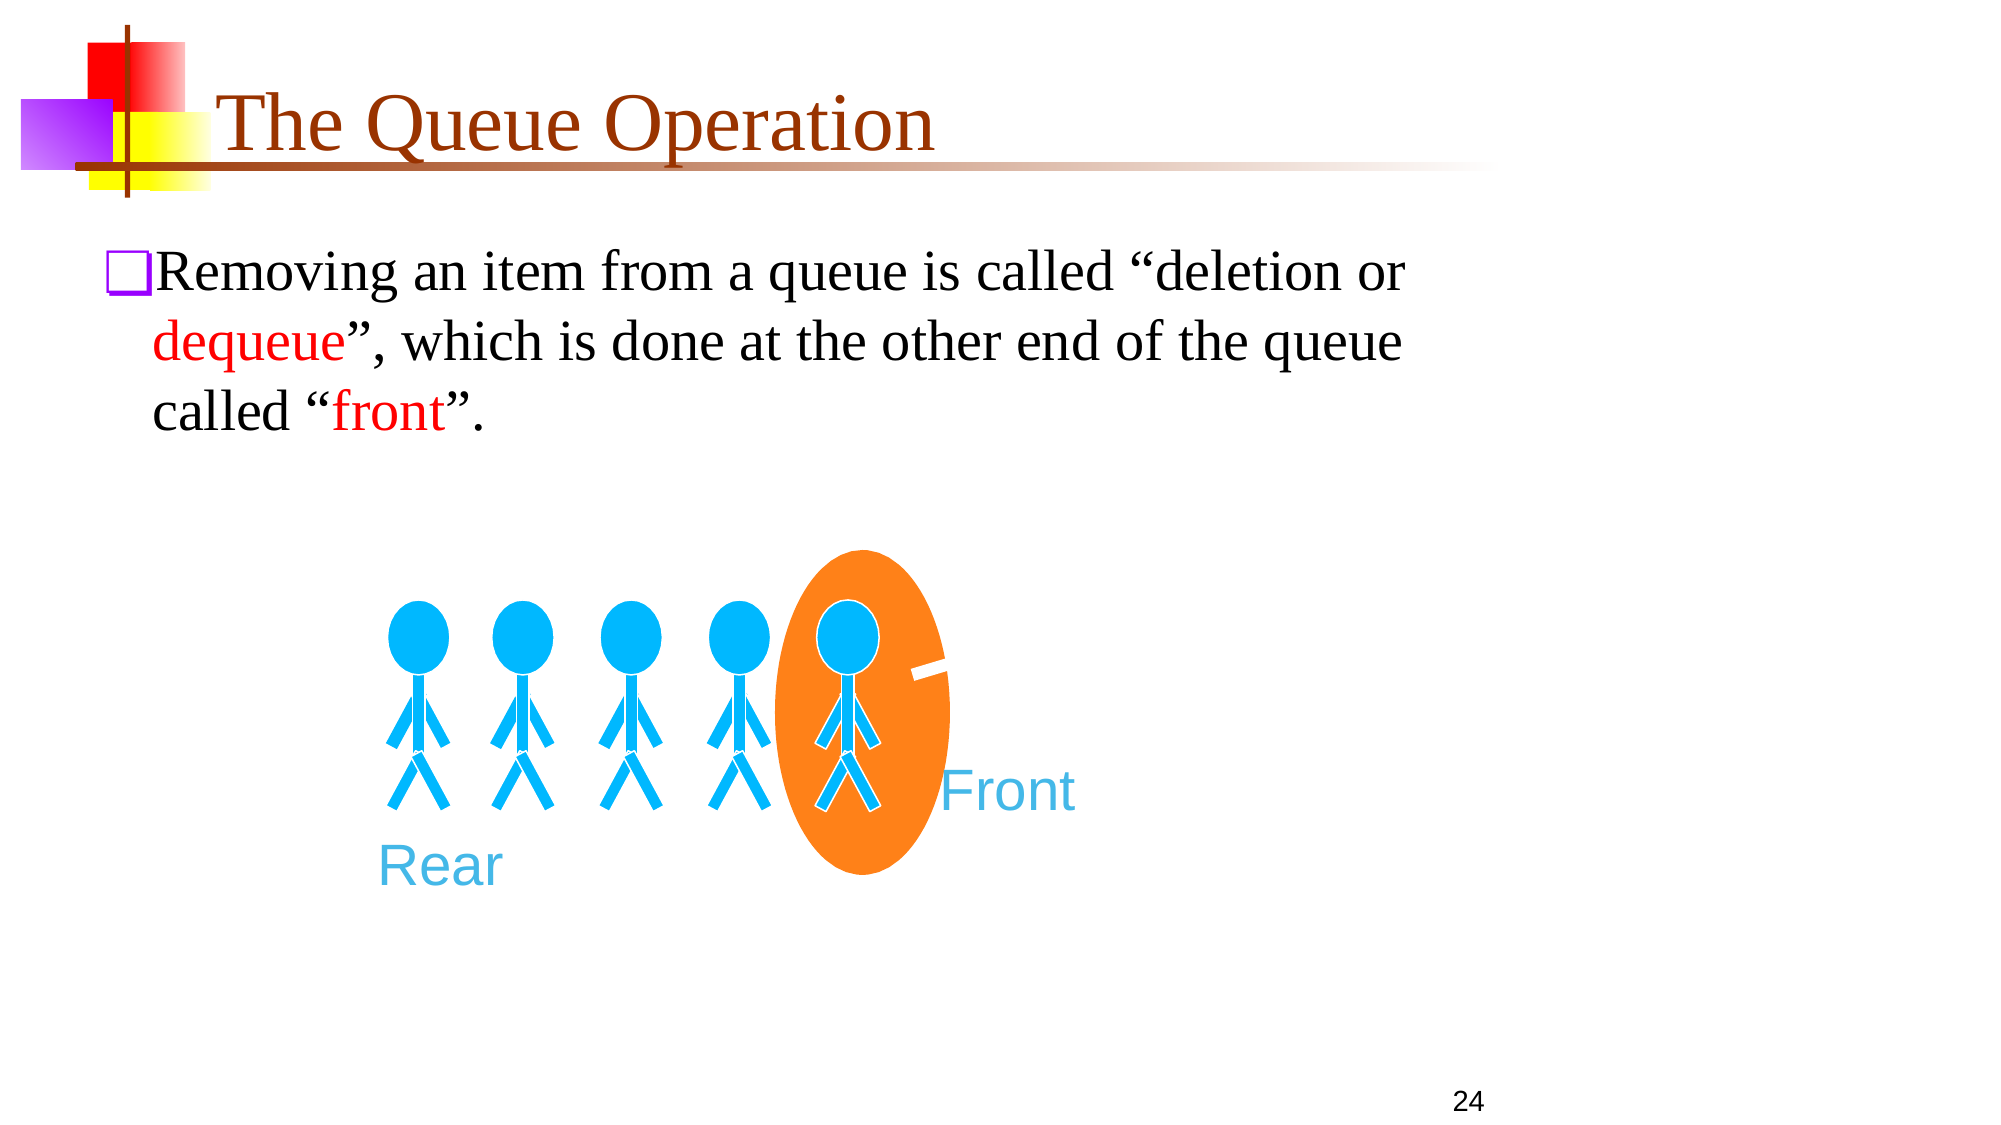

# The Queue Operation
Removing an item from a queue is called “deletion or dequeue”, which is done at the other end of the queue called “front”.

Front
Rear
24